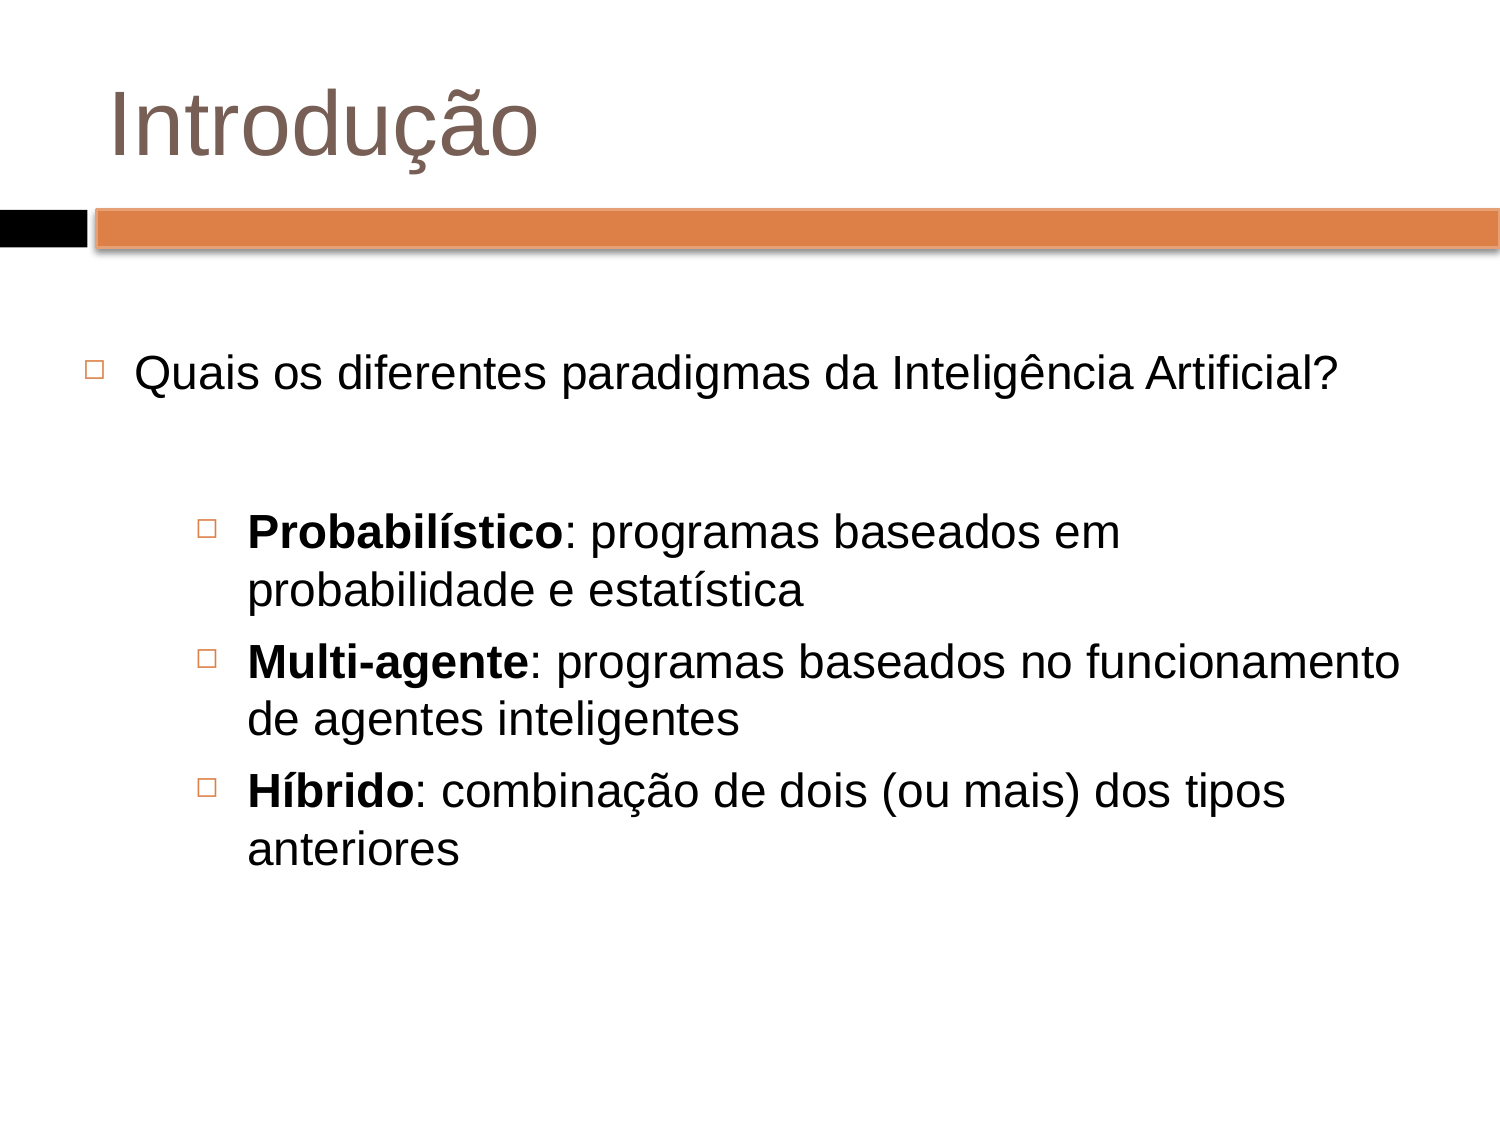

# Introdução

Quais os diferentes paradigmas da Inteligência Artificial?

Probabilístico: programas baseados em probabilidade e estatística
Multi-agente: programas baseados no funcionamento de agentes inteligentes
Híbrido: combinação de dois (ou mais) dos tipos anteriores
7